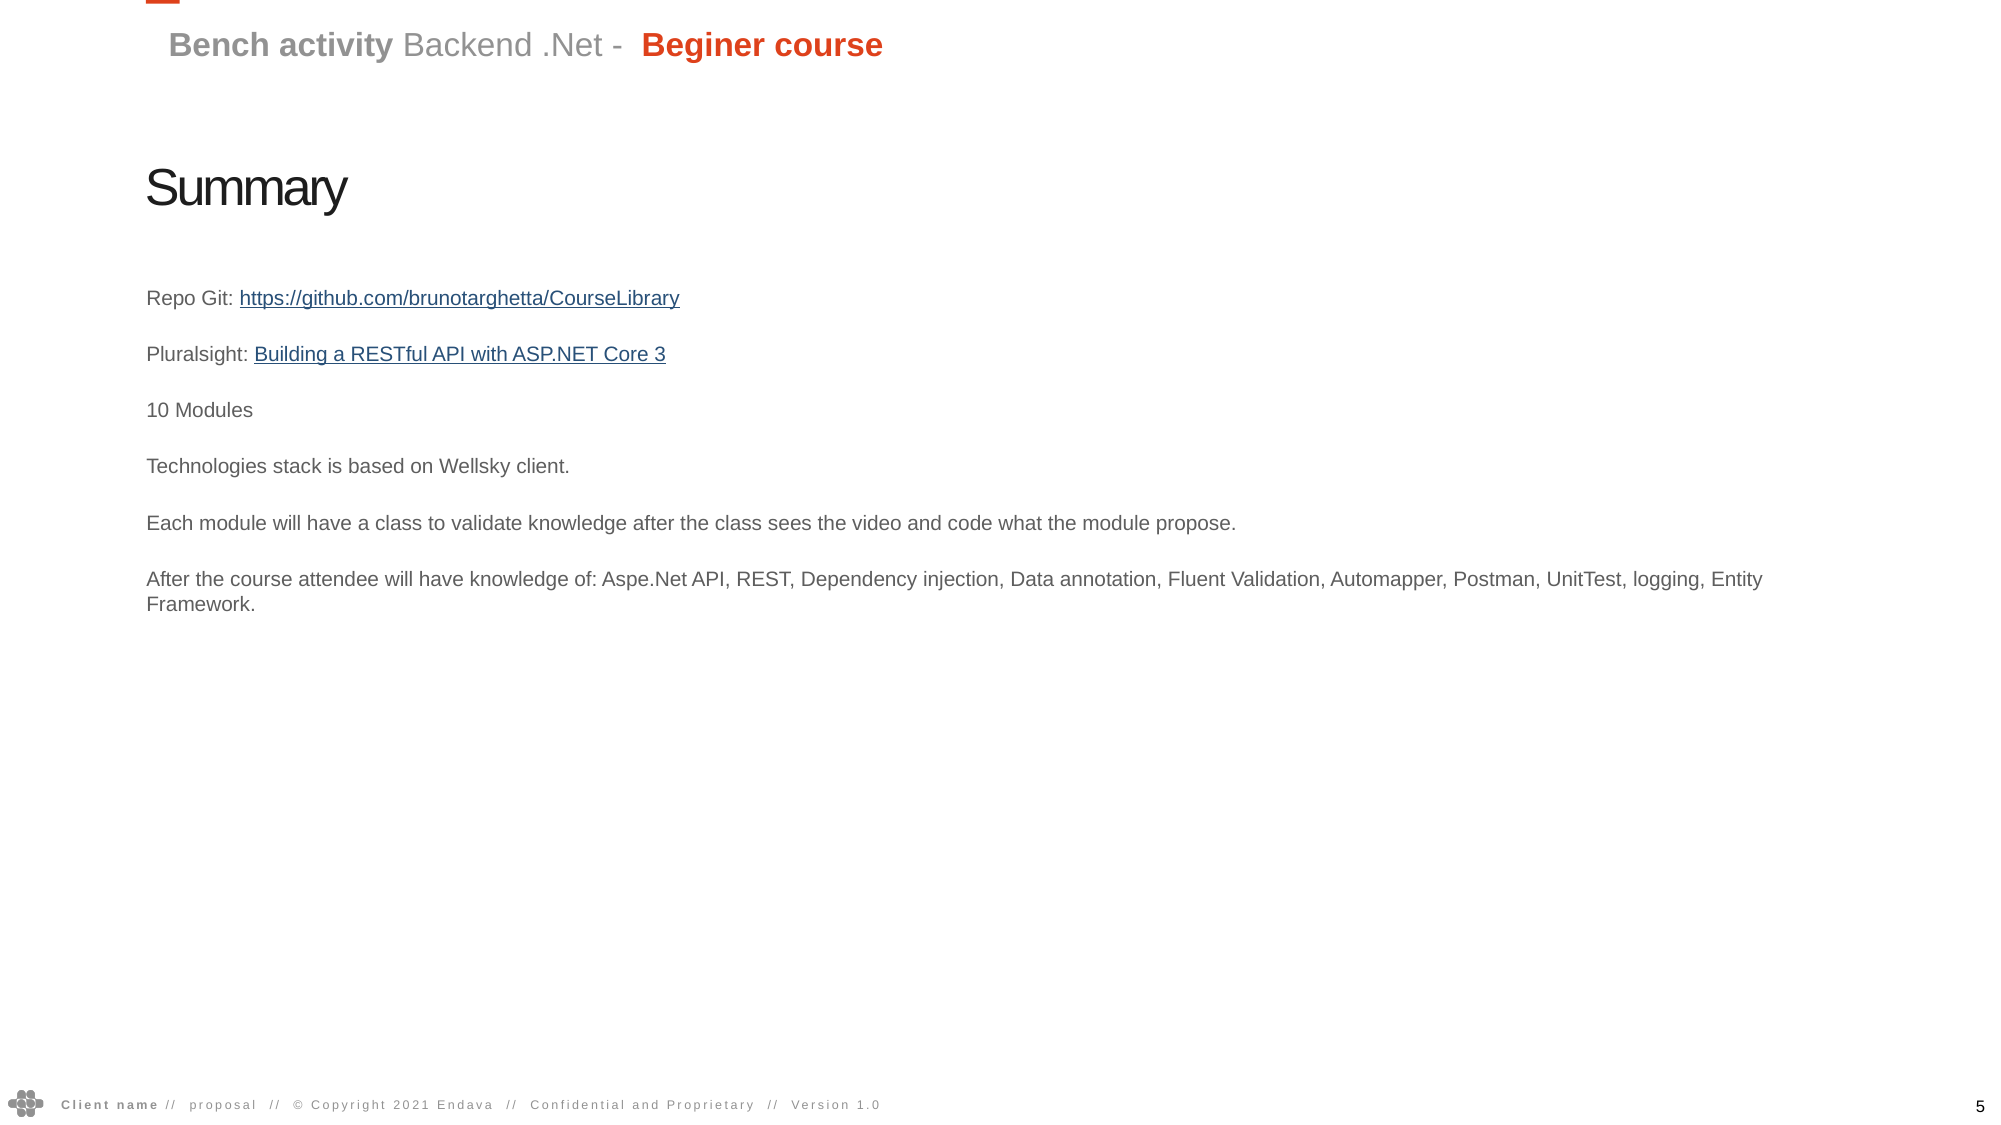

Bench activity Backend .Net -  Beginer course
Summary
Repo Git: https://github.com/brunotarghetta/CourseLibrary
Pluralsight: Building a RESTful API with ASP.NET Core 3
10 Modules
Technologies stack is based on Wellsky client.
Each module will have a class to validate knowledge after the class sees the video and code what the module propose.
After the course attendee will have knowledge of: Aspe.Net API, REST, Dependency injection, Data annotation, Fluent Validation, Automapper, Postman, UnitTest, logging, Entity Framework.

5